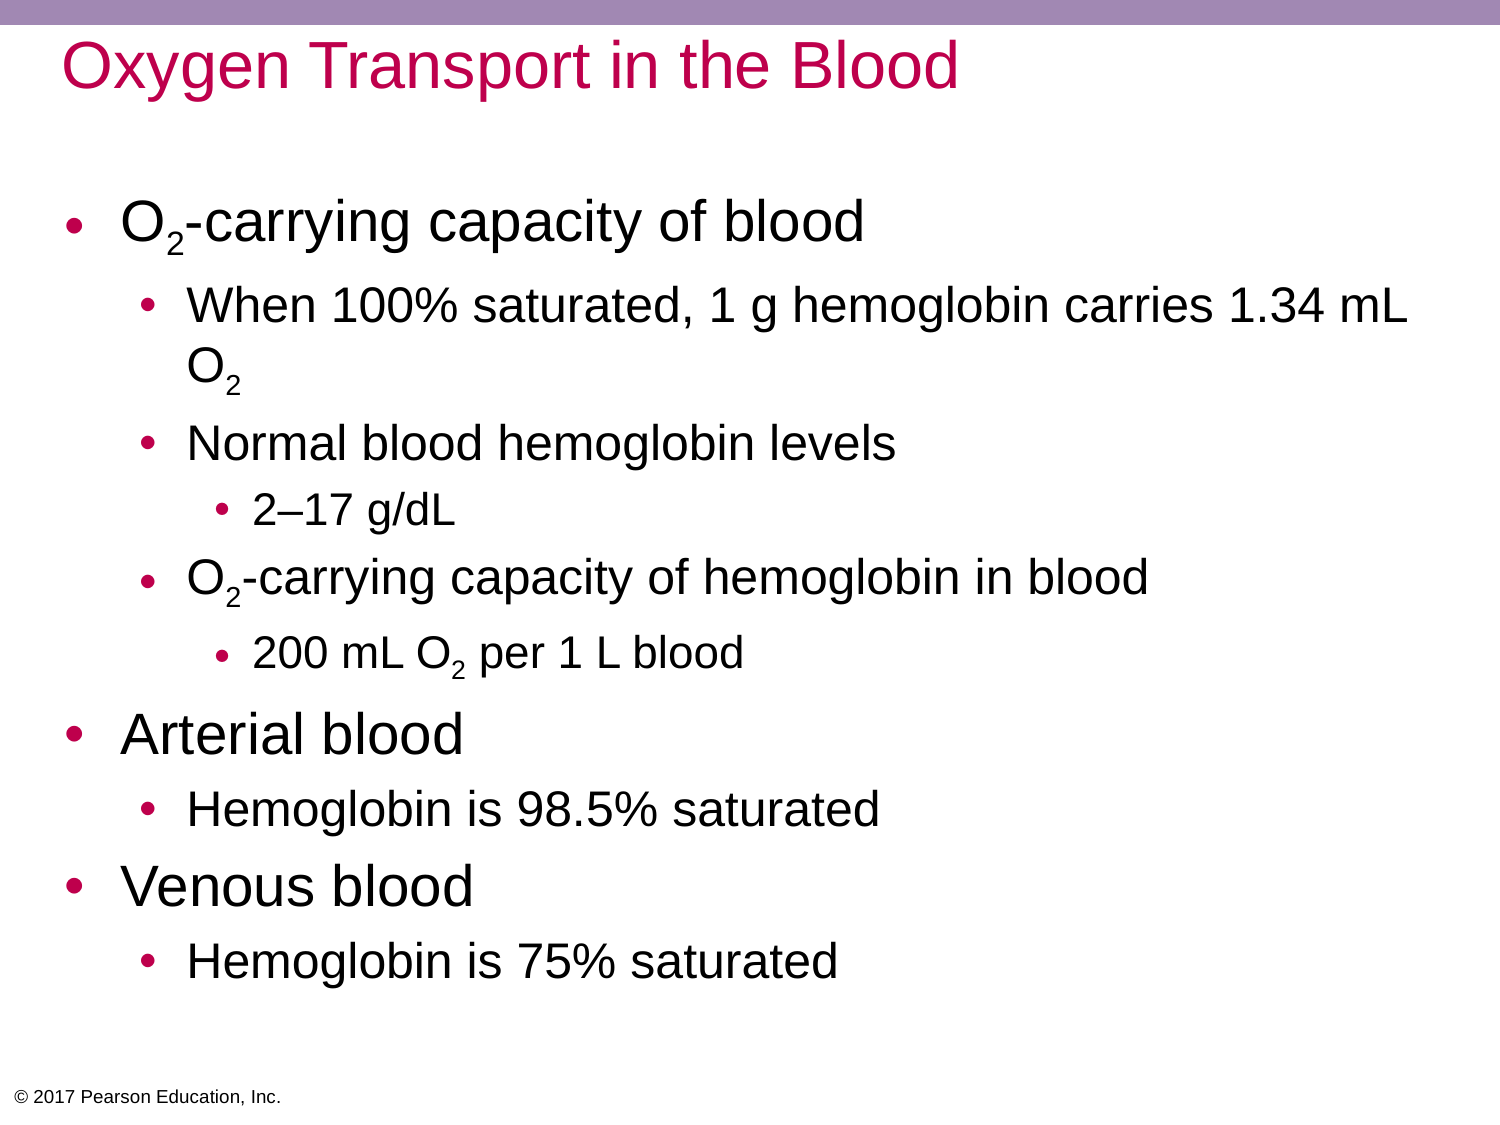

# Oxygen Transport in the Blood
O2-carrying capacity of blood
When 100% saturated, 1 g hemoglobin carries 1.34 mL O2
Normal blood hemoglobin levels
2–17 g/dL
O2-carrying capacity of hemoglobin in blood
200 mL O2 per 1 L blood
Arterial blood
Hemoglobin is 98.5% saturated
Venous blood
Hemoglobin is 75% saturated